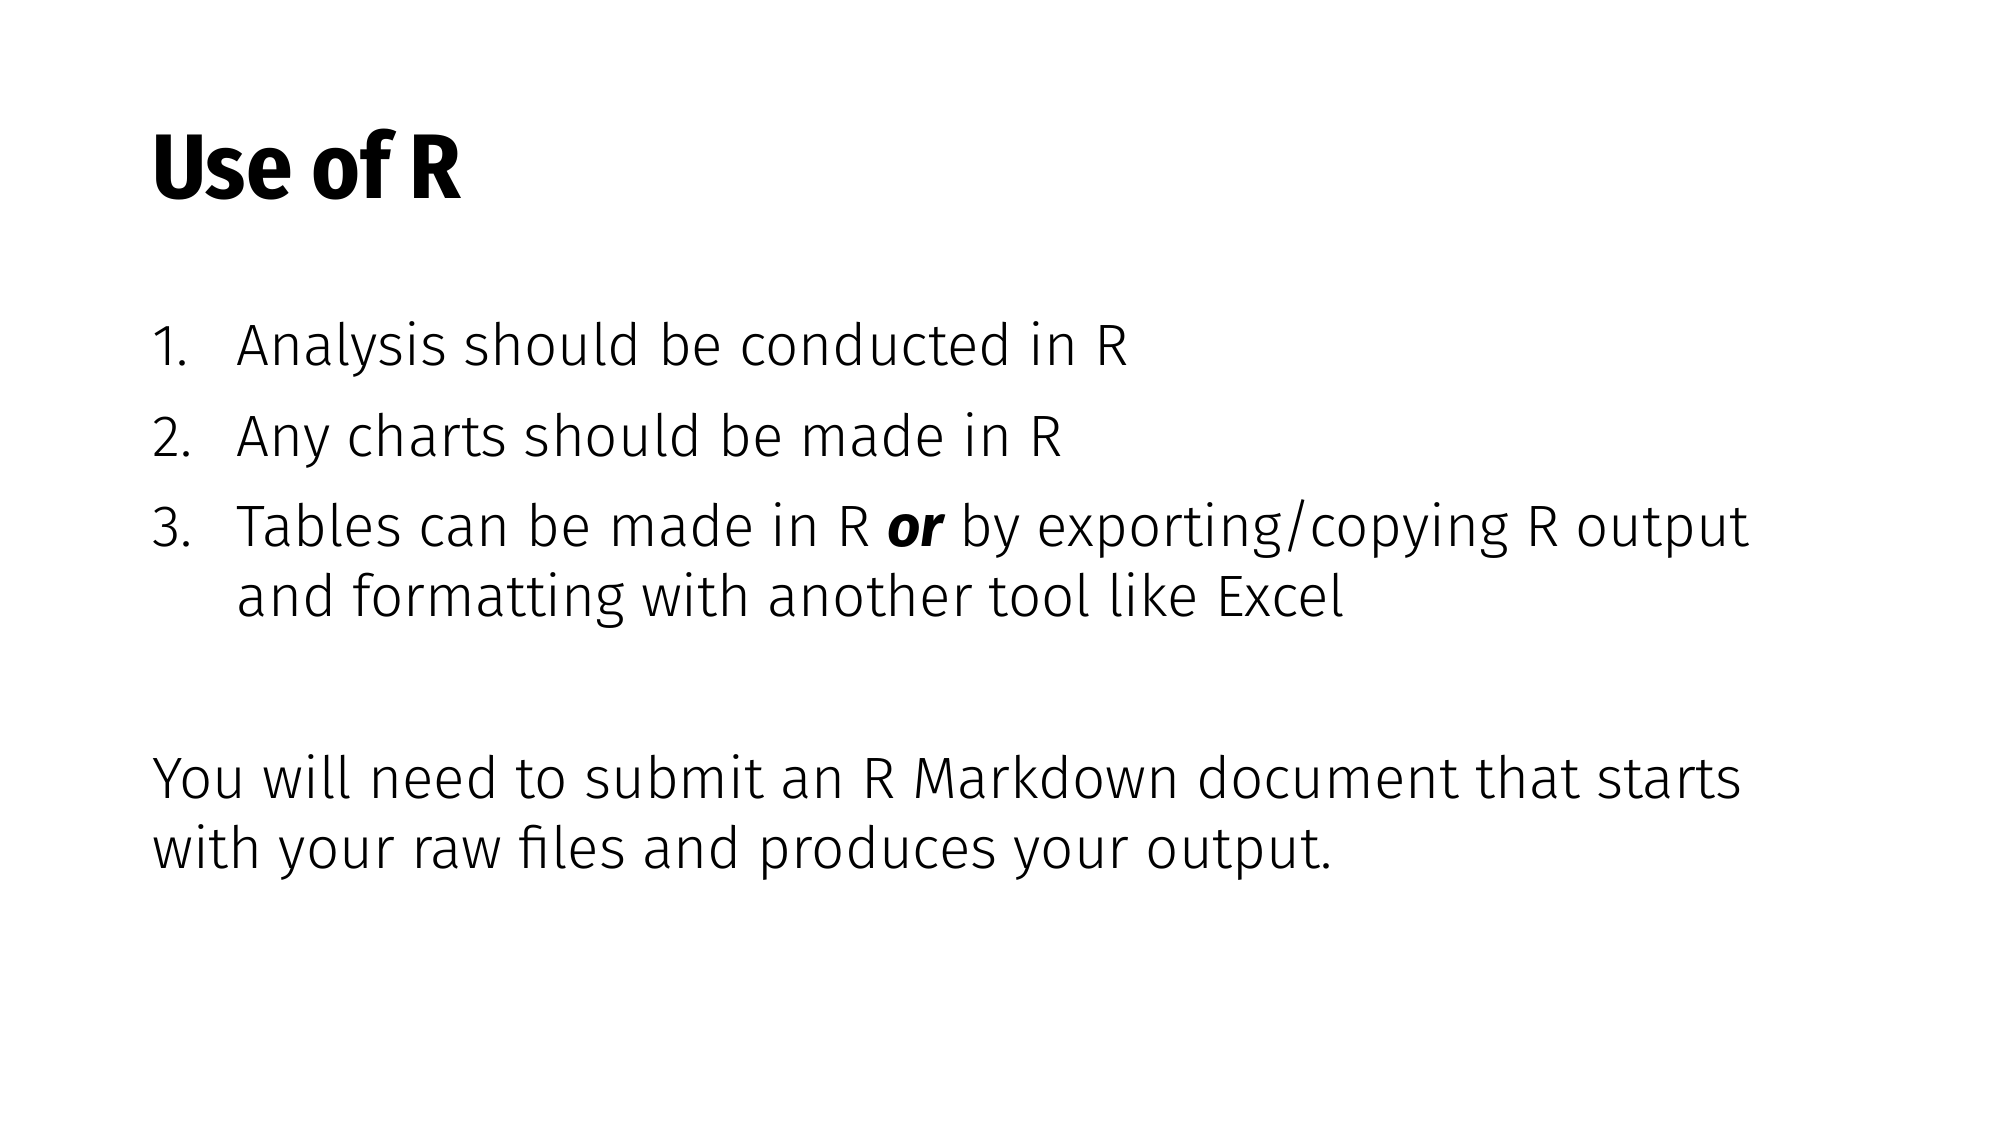

# Use of R
Analysis should be conducted in R
Any charts should be made in R
Tables can be made in R or by exporting/copying R output and formatting with another tool like Excel

You will need to submit an R Markdown document that starts with your raw files and produces your output.